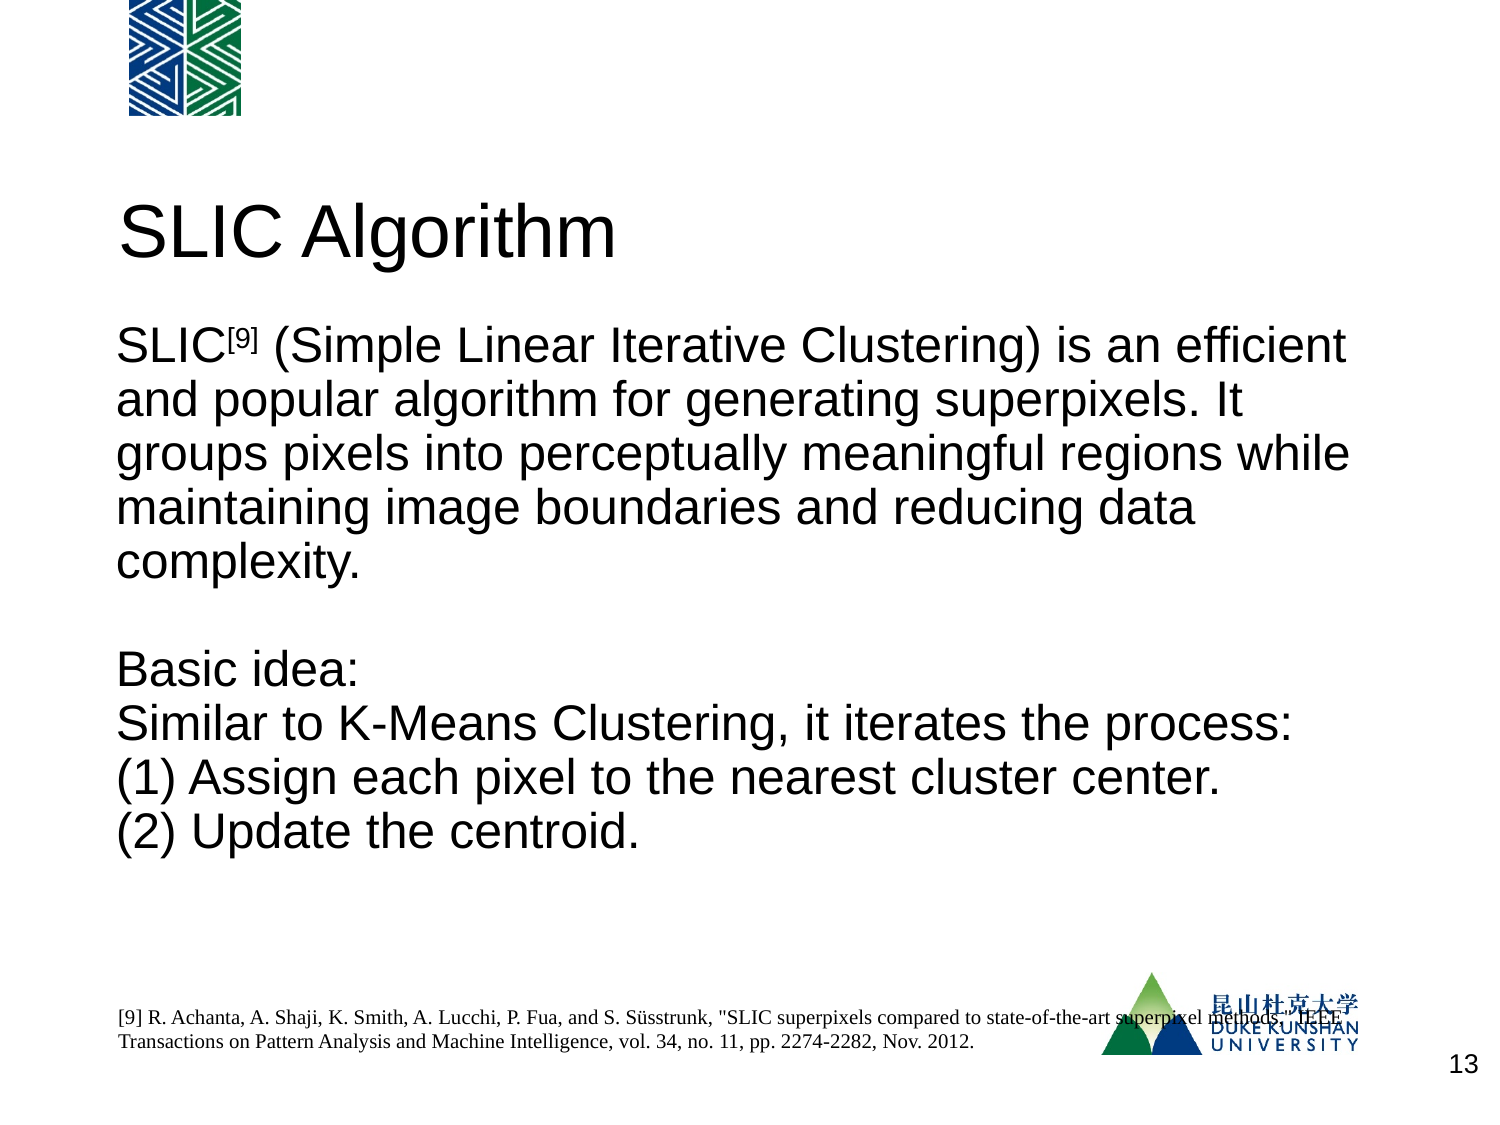

# SLIC Algorithm
SLIC[9] (Simple Linear Iterative Clustering) is an efficient and popular algorithm for generating superpixels. It groups pixels into perceptually meaningful regions while maintaining image boundaries and reducing data complexity.

Basic idea:
Similar to K-Means Clustering, it iterates the process:
(1) Assign each pixel to the nearest cluster center.
(2) Update the centroid.
[9] R. Achanta, A. Shaji, K. Smith, A. Lucchi, P. Fua, and S. Süsstrunk, "SLIC superpixels compared to state-of-the-art superpixel methods," IEEE Transactions on Pattern Analysis and Machine Intelligence, vol. 34, no. 11, pp. 2274-2282, Nov. 2012.

13